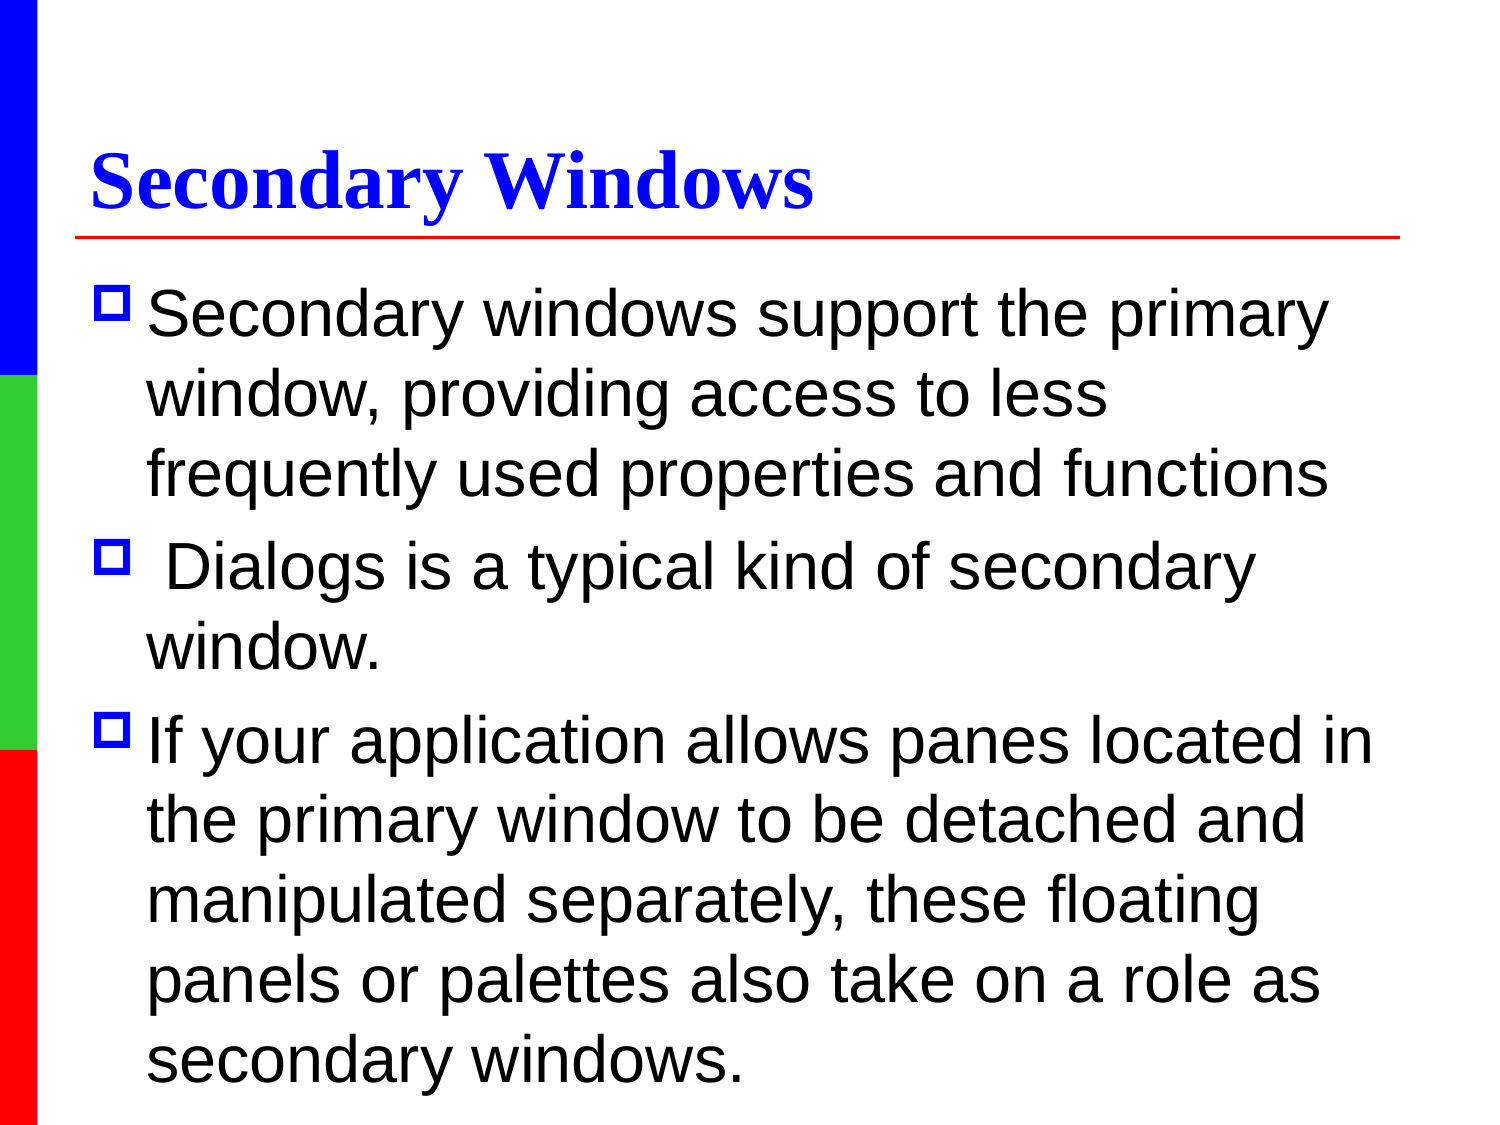

# Secondary Windows
Secondary windows support the primary window, providing access to less frequently used properties and functions
 Dialogs is a typical kind of secondary window.
If your application allows panes located in the primary window to be detached and manipulated separately, these floating panels or palettes also take on a role as secondary windows.